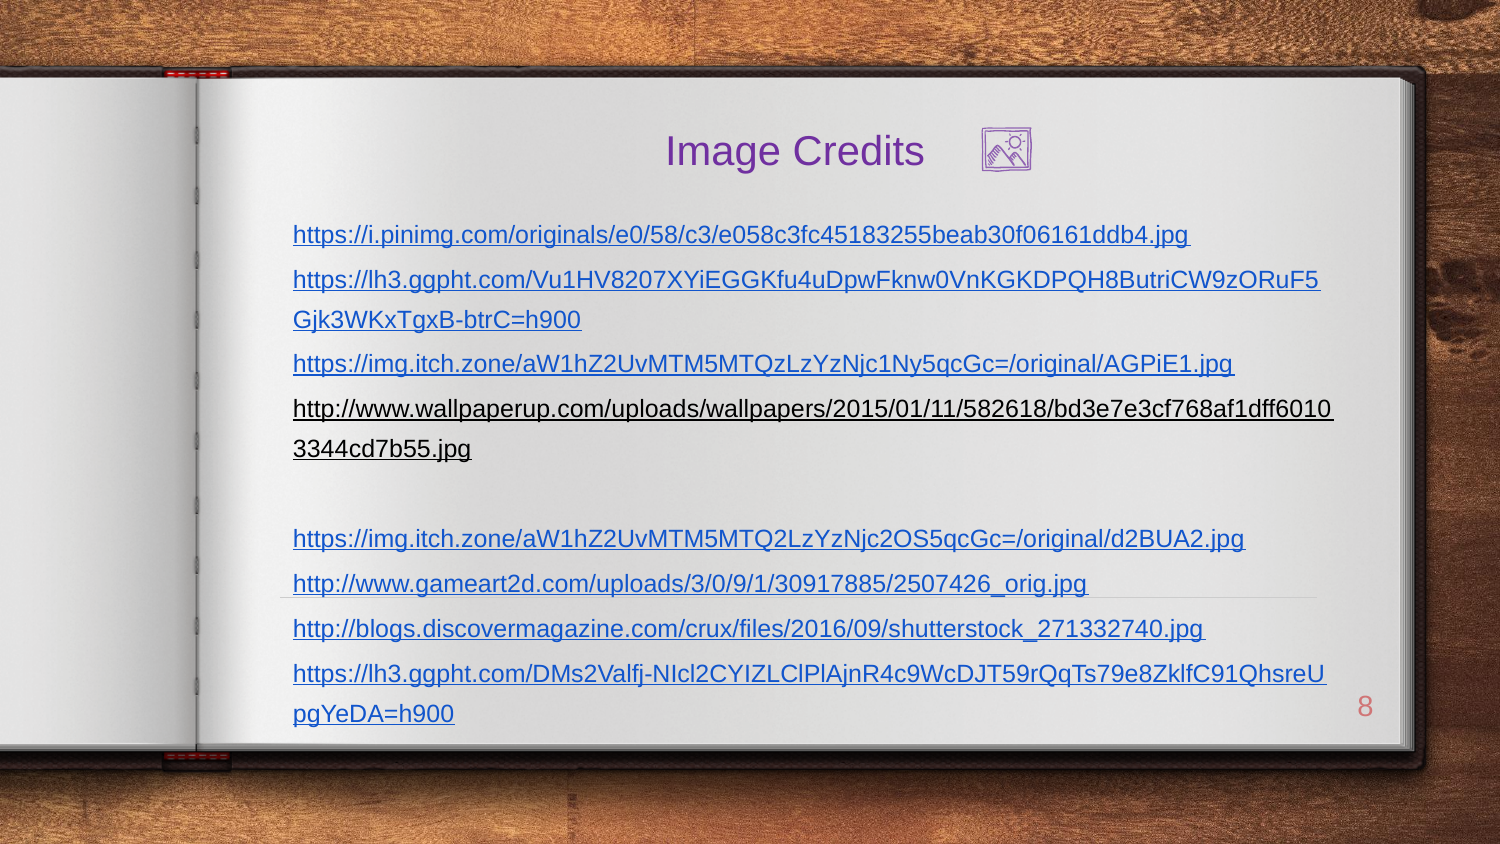

Image Credits

https://i.pinimg.com/originals/e0/58/c3/e058c3fc45183255beab30f06161ddb4.jpg
https://lh3.ggpht.com/Vu1HV8207XYiEGGKfu4uDpwFknw0VnKGKDPQH8ButriCW9zORuF5Gjk3WKxTgxB-btrC=h900
https://img.itch.zone/aW1hZ2UvMTM5MTQzLzYzNjc1Ny5qcGc=/original/AGPiE1.jpg
http://www.wallpaperup.com/uploads/wallpapers/2015/01/11/582618/bd3e7e3cf768af1dff60103344cd7b55.jpg
https://img.itch.zone/aW1hZ2UvMTM5MTQ2LzYzNjc2OS5qcGc=/original/d2BUA2.jpg
http://www.gameart2d.com/uploads/3/0/9/1/30917885/2507426_orig.jpg
http://blogs.discovermagazine.com/crux/files/2016/09/shutterstock_271332740.jpg
https://lh3.ggpht.com/DMs2Valfj-NIcl2CYIZLClPlAjnR4c9WcDJT59rQqTs79e8ZklfC91QhsreUpgYeDA=h900

8